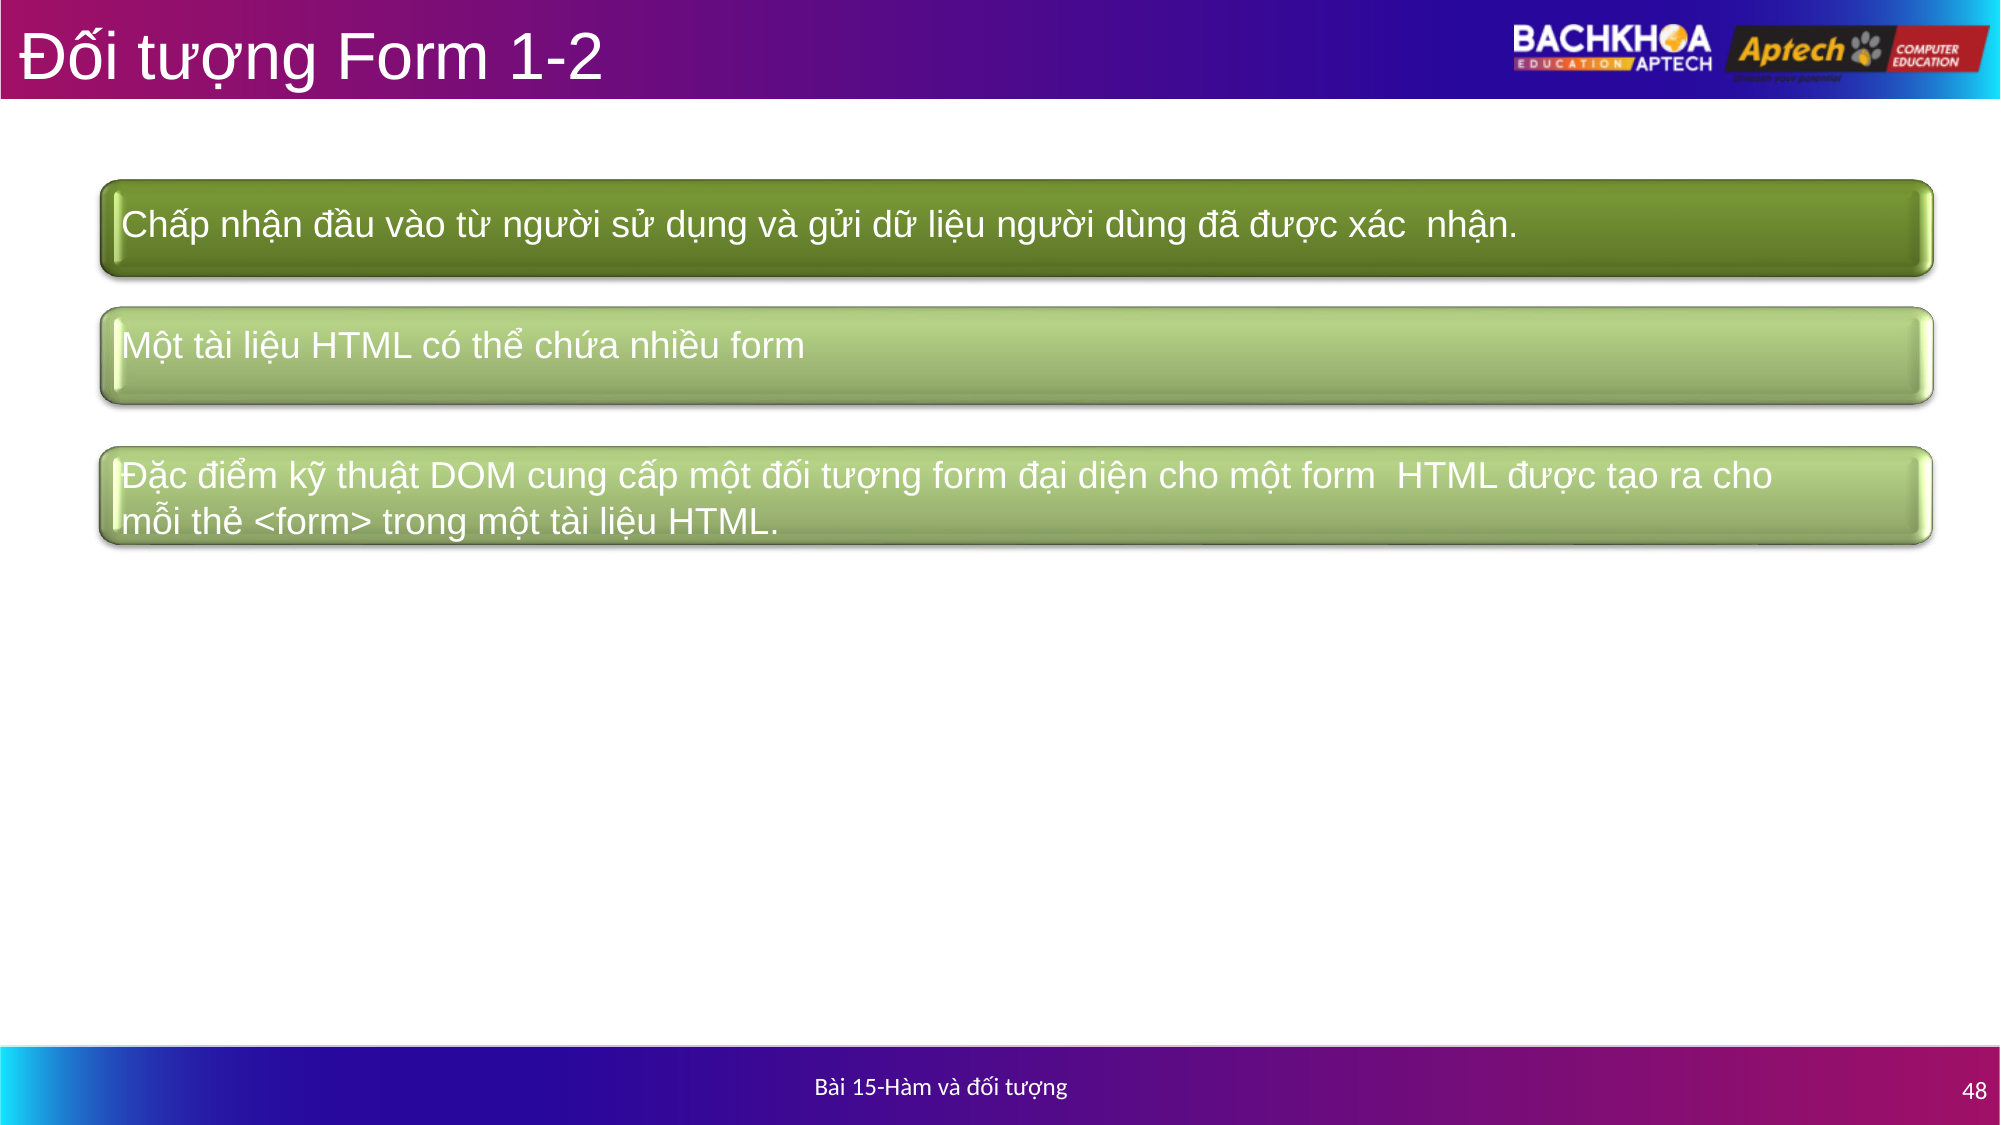

# Đối tượng Form 1-2

Chấp nhận đầu vào từ người sử dụng và gửi dữ liệu người dùng đã được xác  nhận.

Một tài liệu HTML có thể chứa nhiều form

Đặc điểm kỹ thuật DOM cung cấp một đối tượng form đại diện cho một form  HTML được tạo ra cho mỗi thẻ <form> trong một tài liệu HTML.

Bài 15-Hàm và đối tượng
48